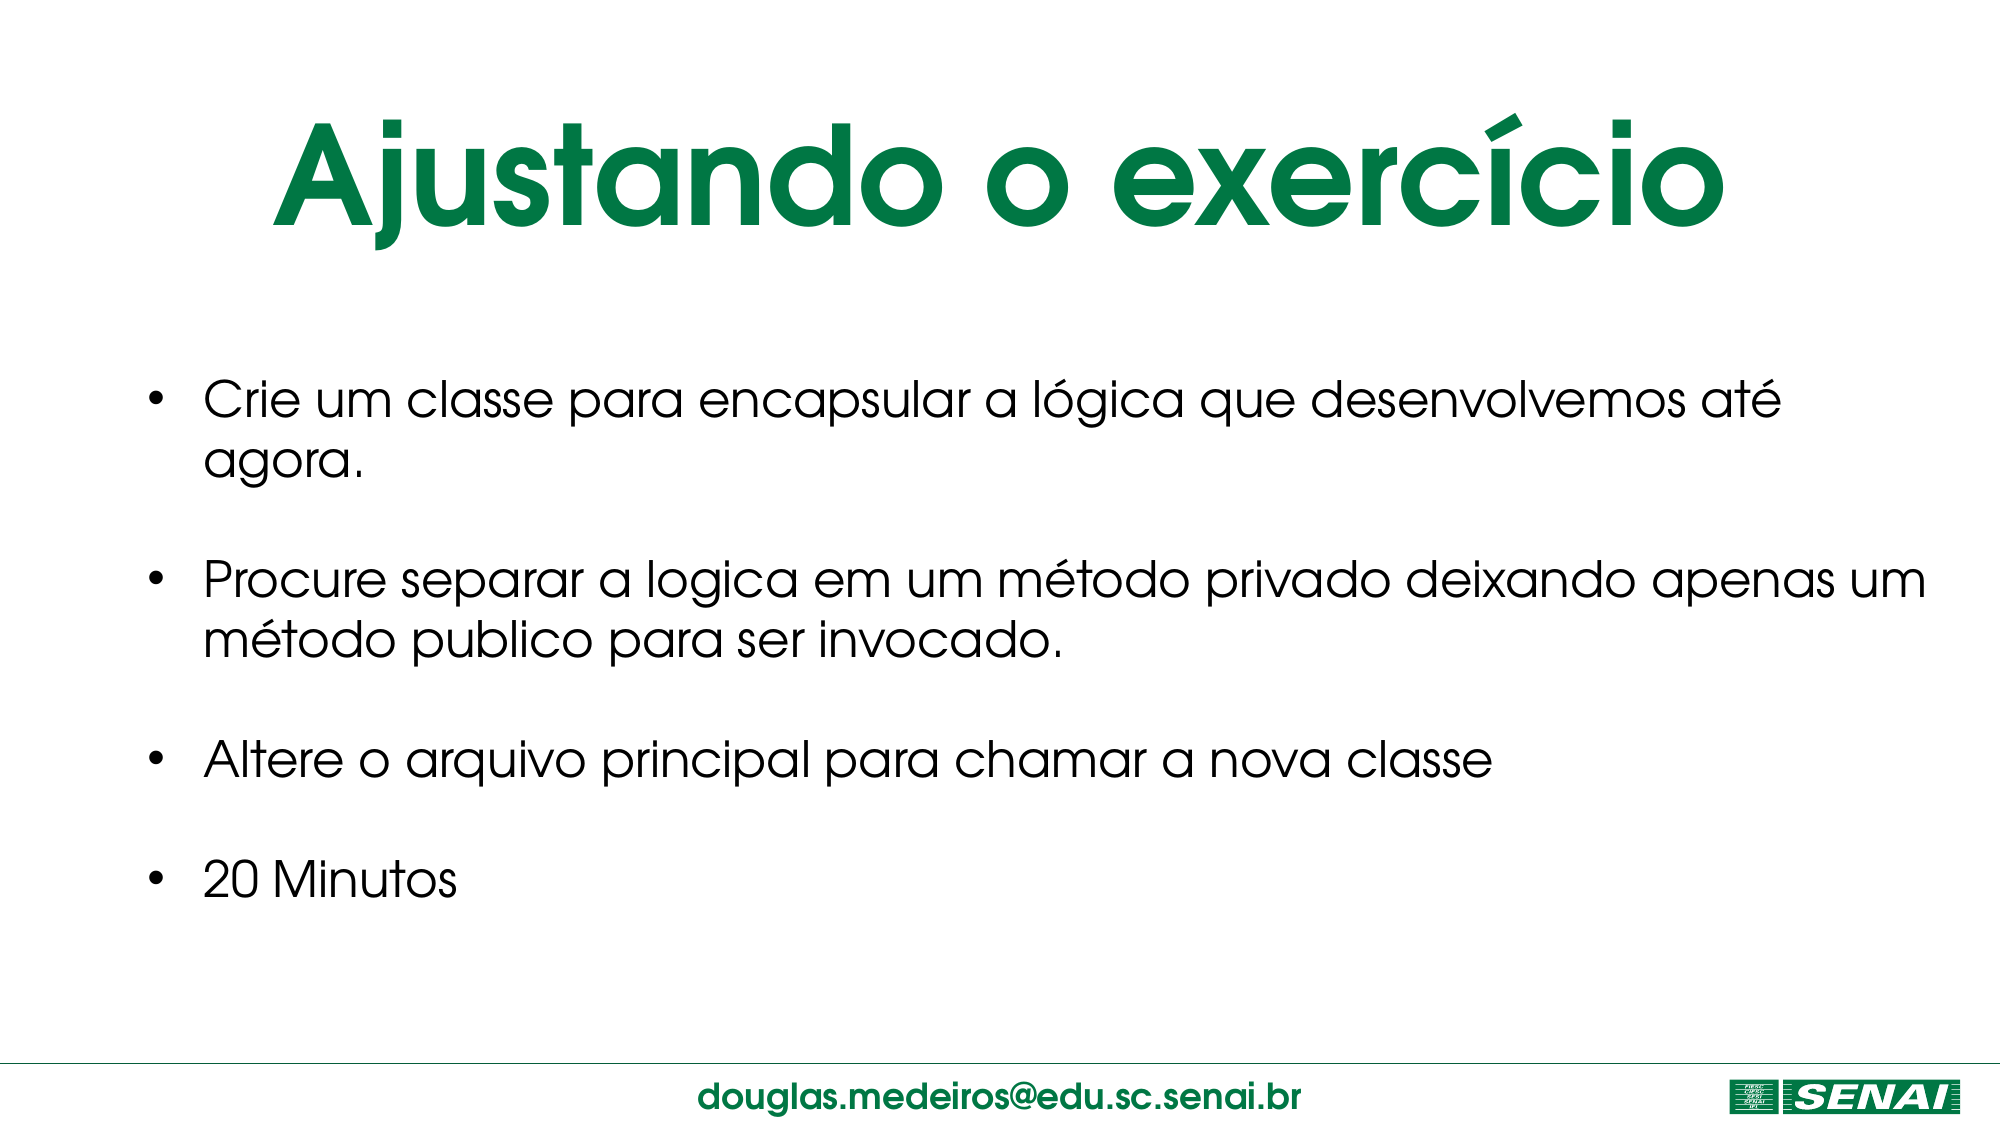

# Ajustando o exercício
Crie um classe para encapsular a lógica que desenvolvemos até agora.

Procure separar a logica em um método privado deixando apenas um método publico para ser invocado.

Altere o arquivo principal para chamar a nova classe

20 Minutos
douglas.medeiros@edu.sc.senai.br